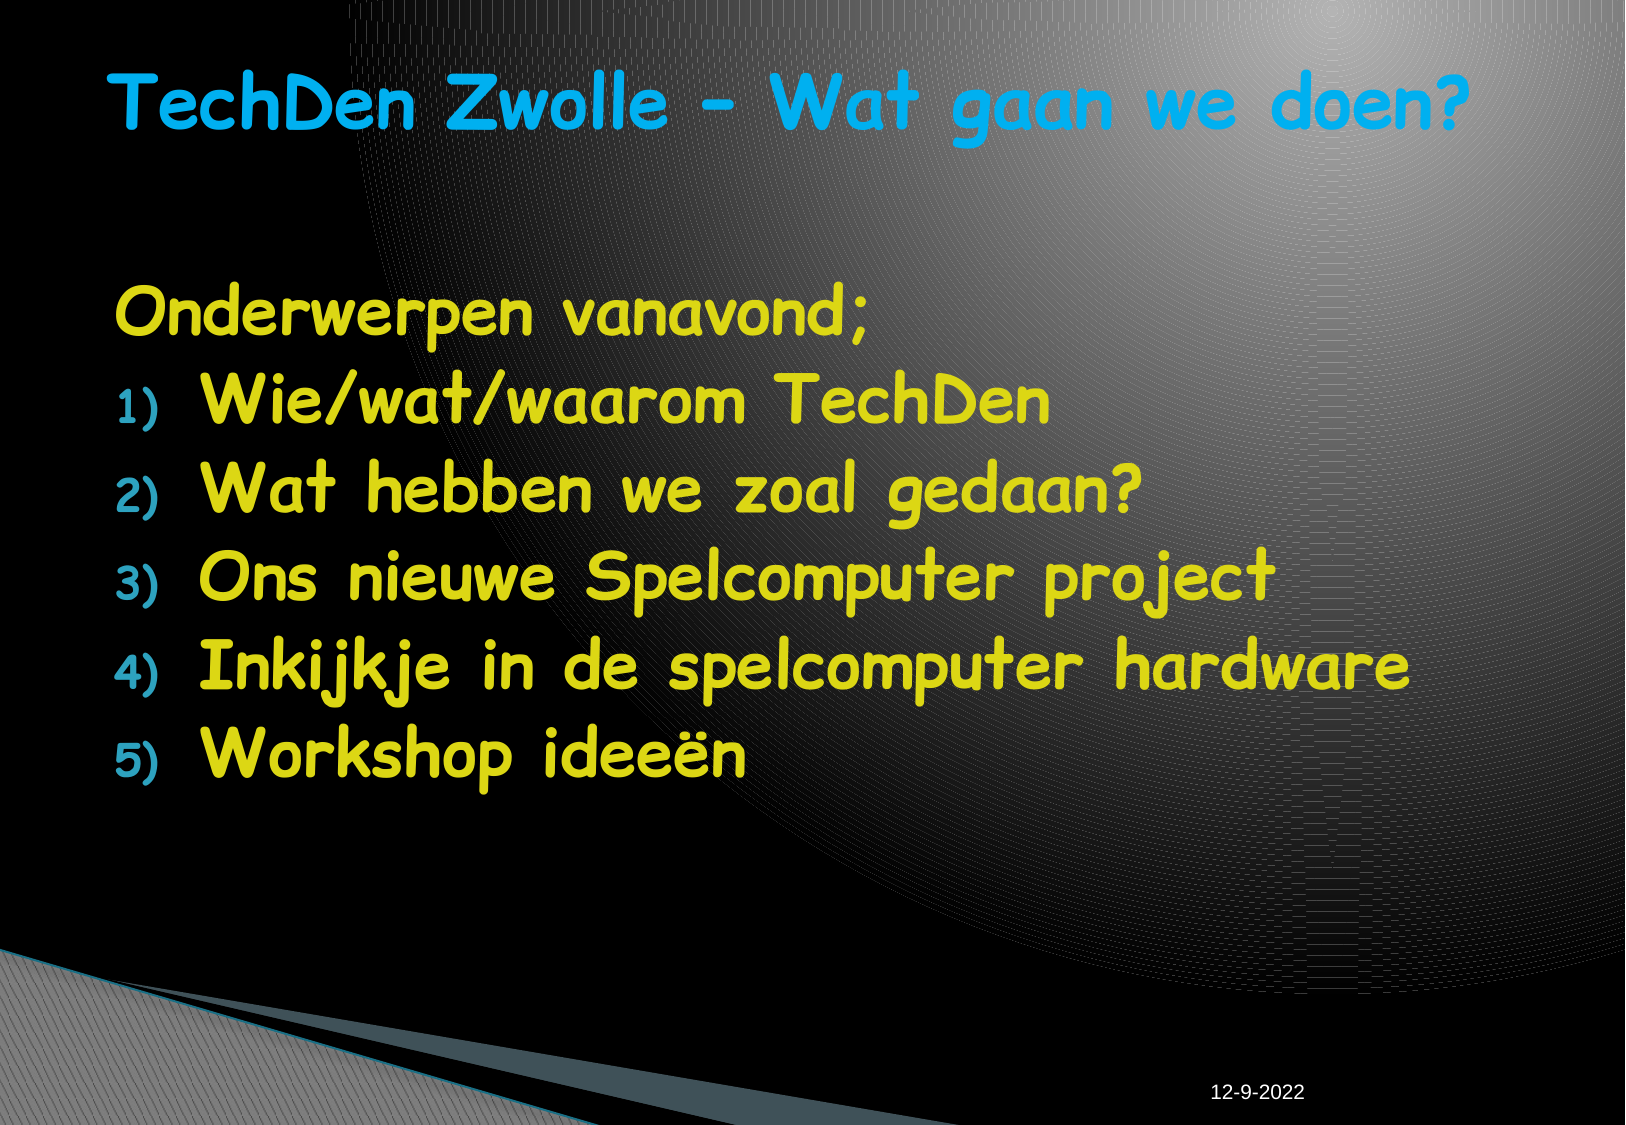

# TechDen Zwolle – Wat gaan we doen?

Onderwerpen vanavond;
Wie/wat/waarom TechDen
Wat hebben we zoal gedaan?
Ons nieuwe Spelcomputer project
Inkijkje in de spelcomputer hardware
Workshop ideeën

12-9-2022